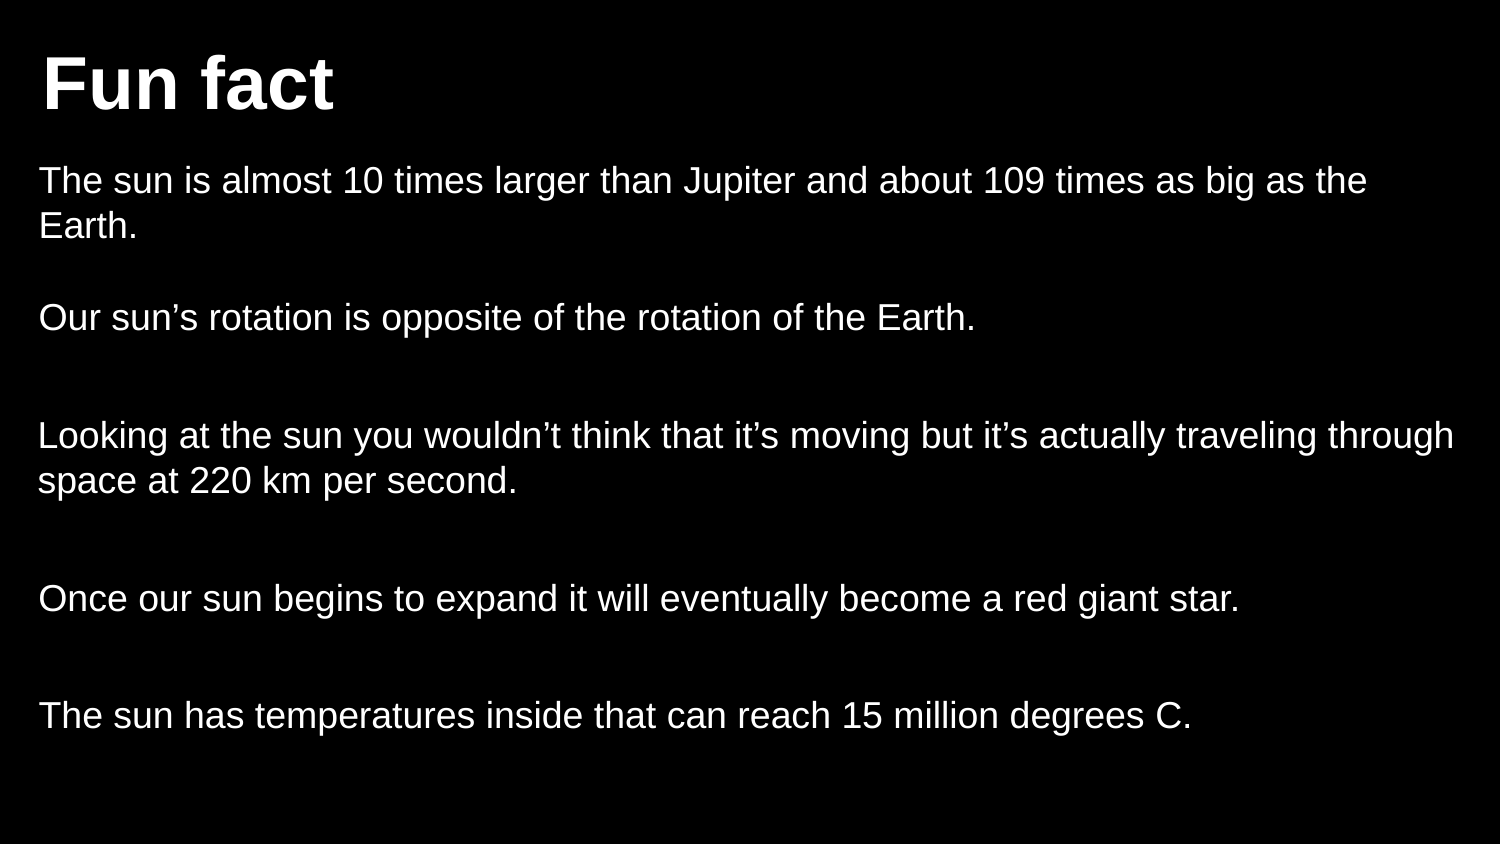

# Fun fact
The sun is almost 10 times larger than Jupiter and about 109 times as big as the Earth.
Our sun’s rotation is opposite of the rotation of the Earth.
Looking at the sun you wouldn’t think that it’s moving but it’s actually traveling through space at 220 km per second.
Click to add text
Once our sun begins to expand it will eventually become a red giant star.
The sun has temperatures inside that can reach 15 million degrees C.